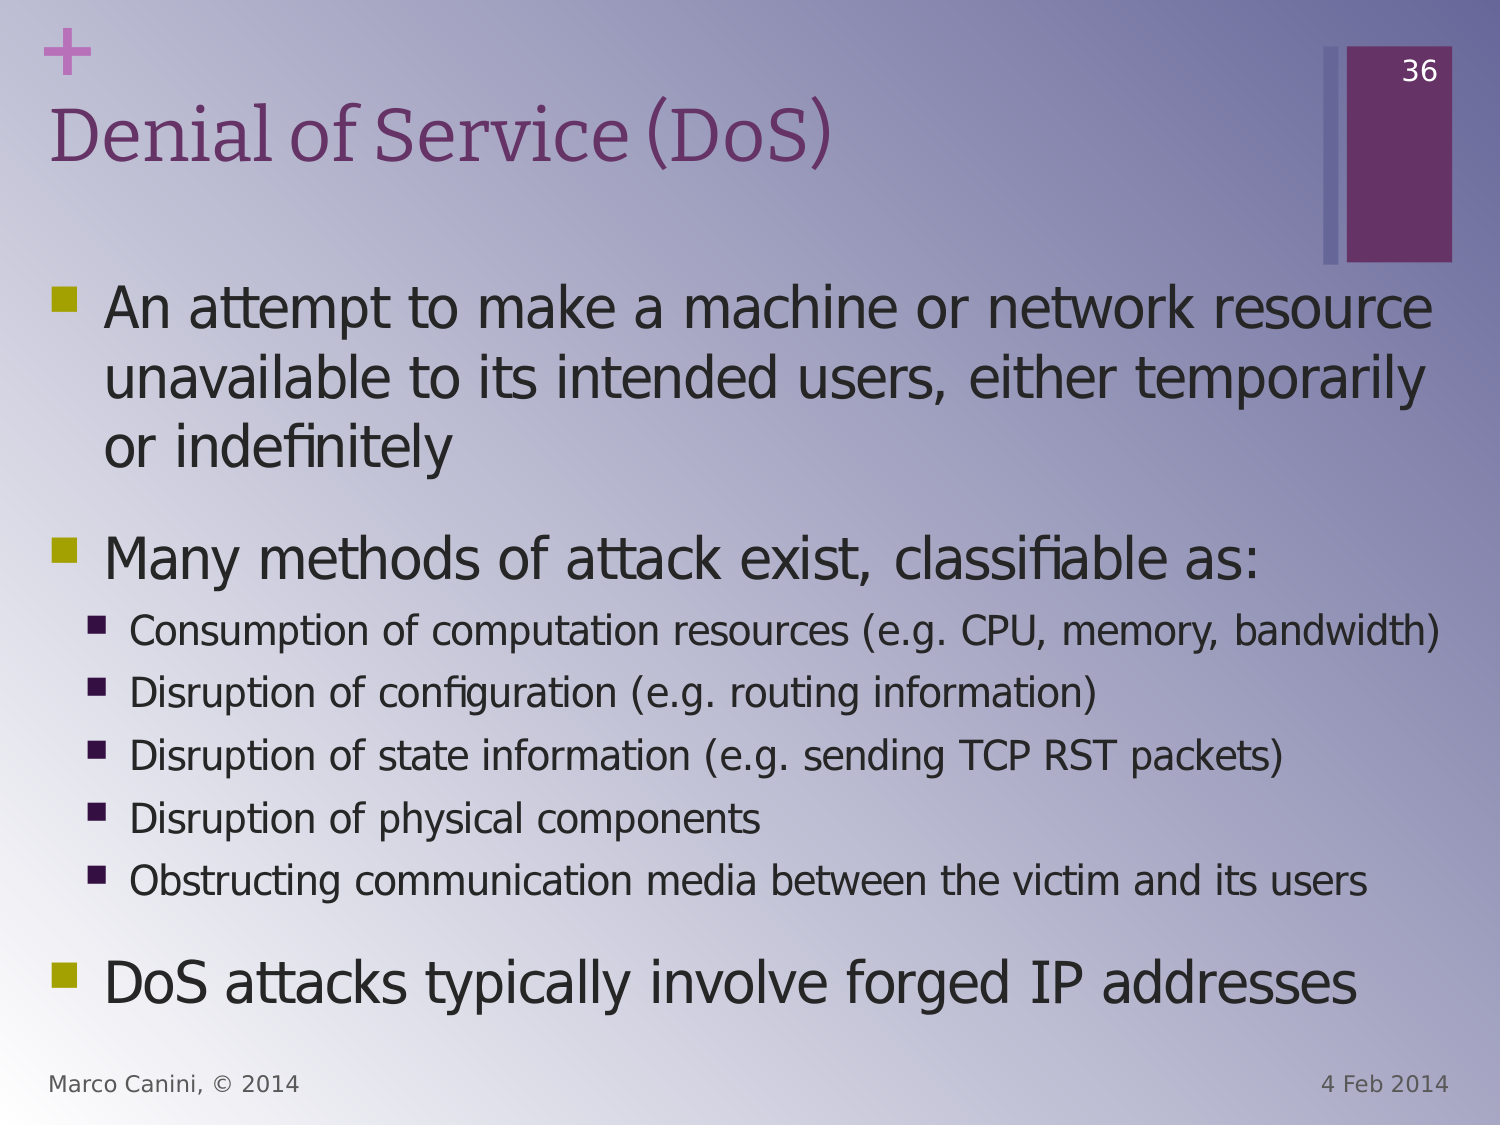

36
# Denial of Service (DoS)
An attempt to make a machine or network resource unavailable to its intended users, either temporarily or indefinitely
Many methods of attack exist, classifiable as:
Consumption of computation resources (e.g. CPU, memory, bandwidth)
Disruption of configuration (e.g. routing information)
Disruption of state information (e.g. sending TCP RST packets)
Disruption of physical components
Obstructing communication media between the victim and its users
DoS attacks typically involve forged IP addresses
Marco Canini, © 2014
4 Feb 2014